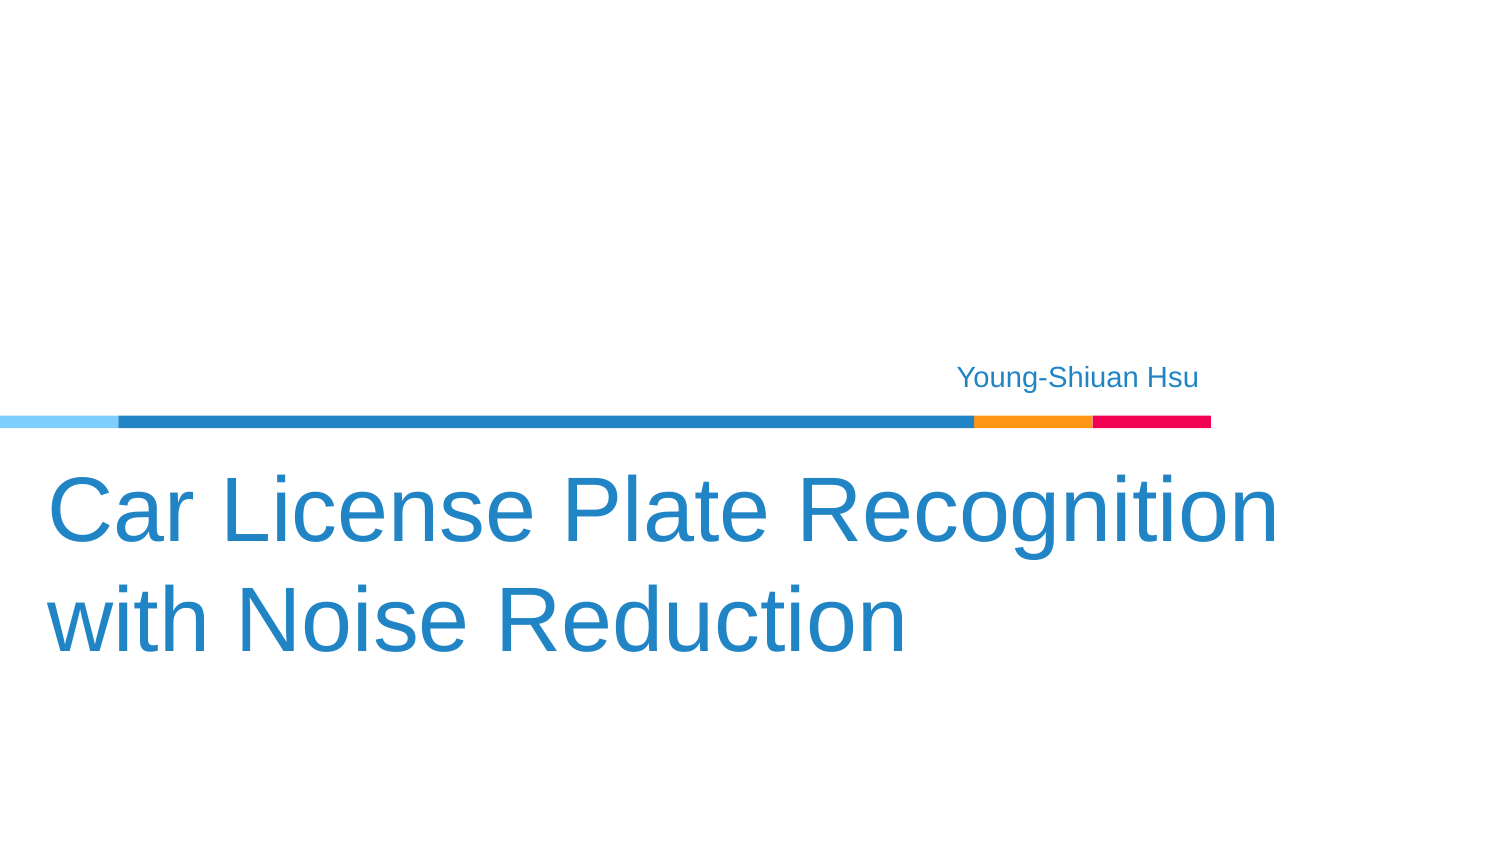

Young-Shiuan Hsu
# Car License Plate Recognition with Noise Reduction